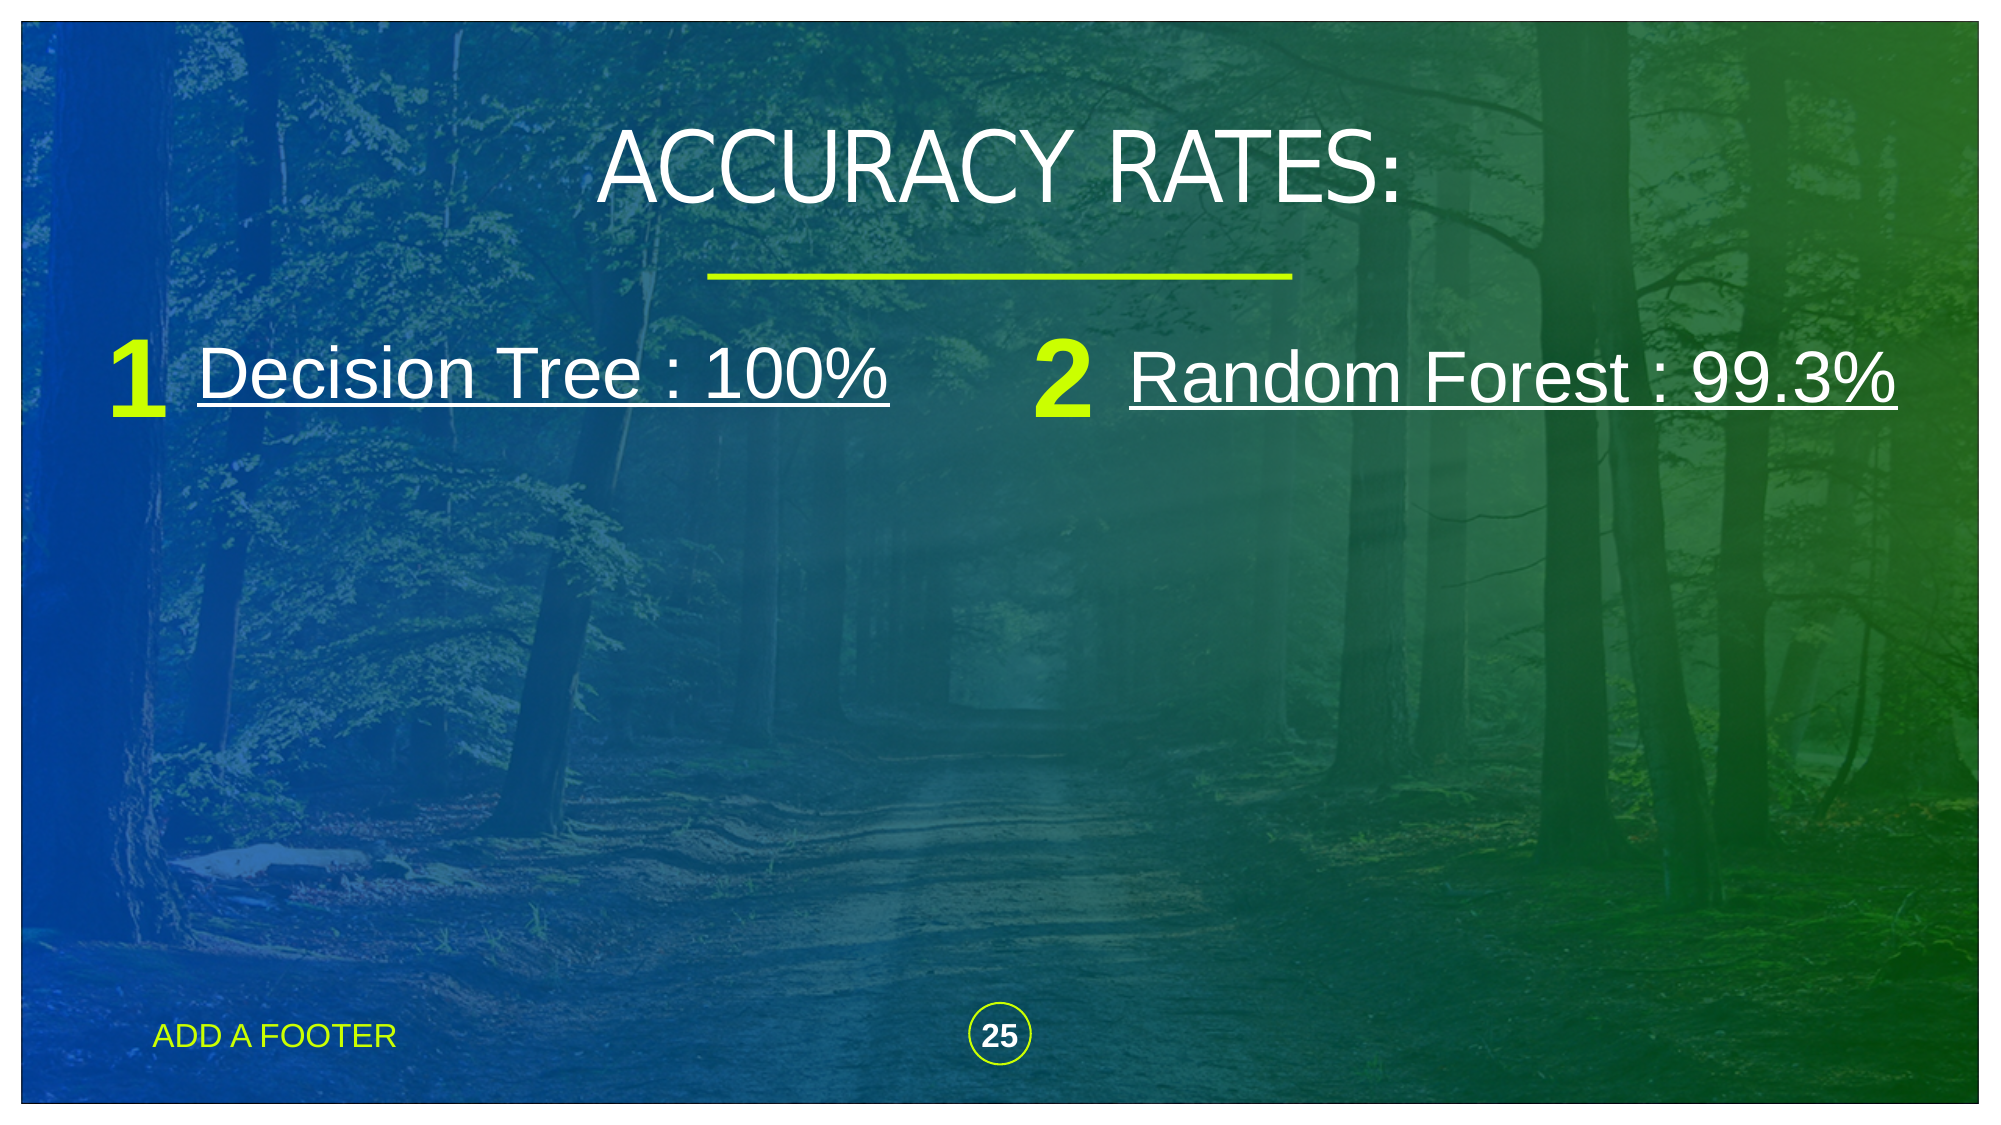

# ACCURACY RATES:
1
2
Decision Tree : 100%
Random Forest : 99.3%
ADD A FOOTER
25